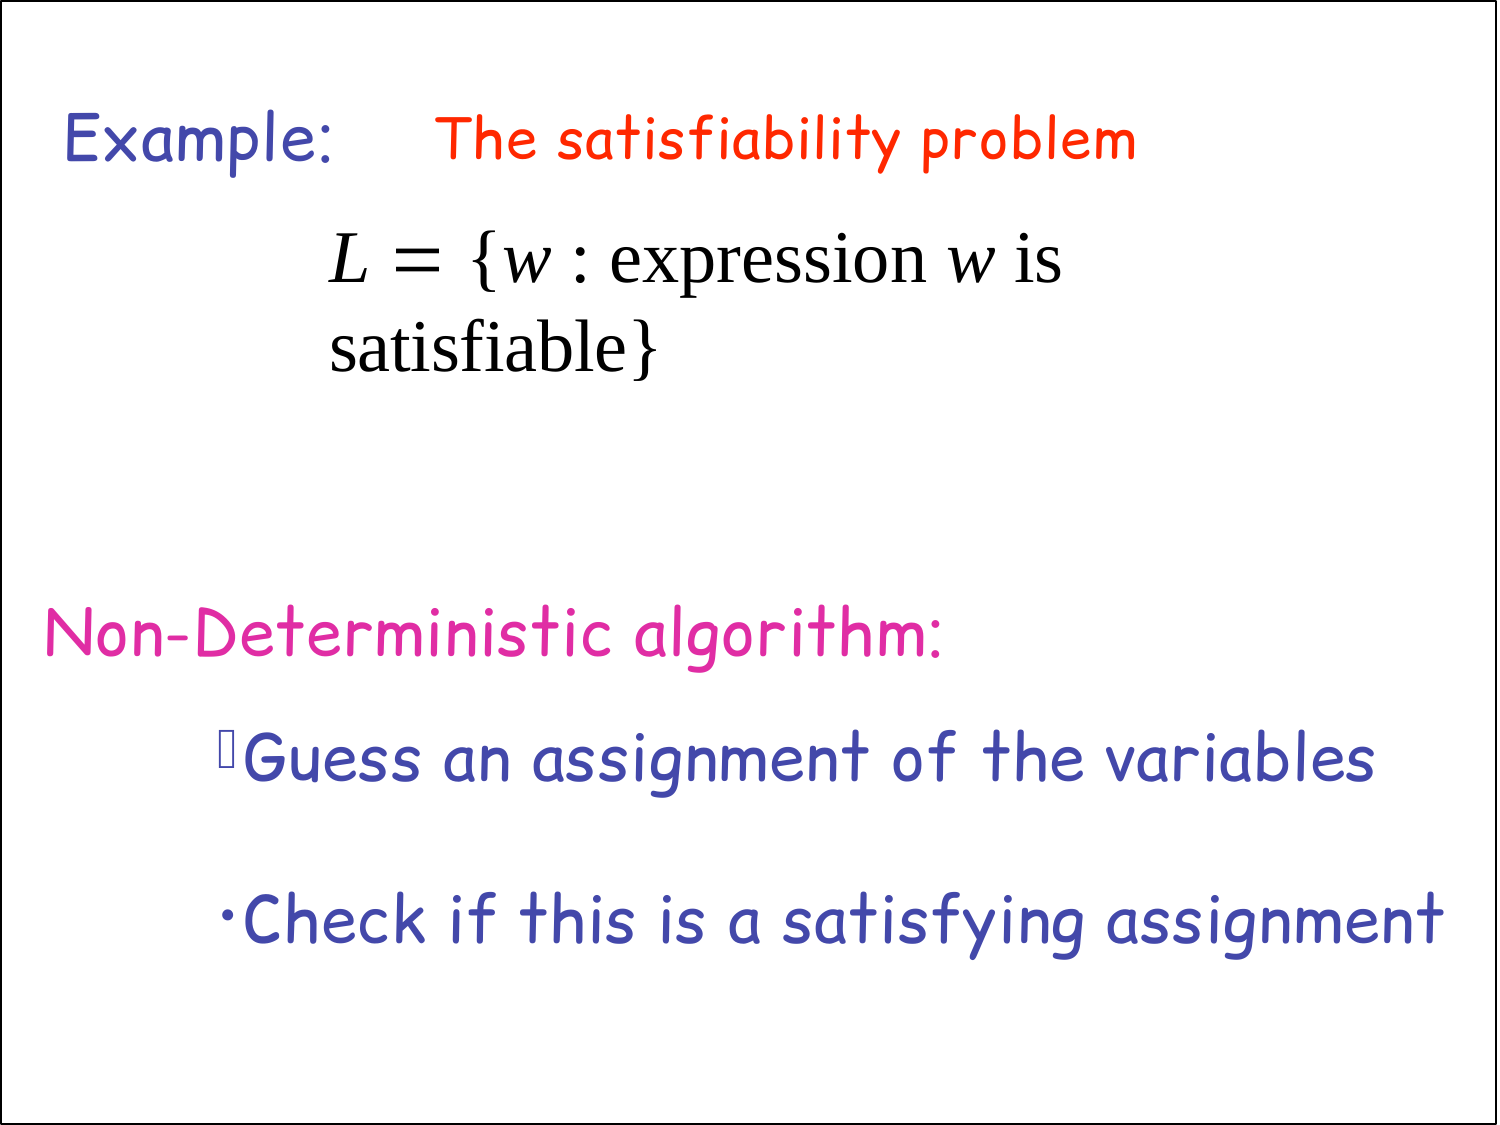

Example:	The satisfiability problem
L = {w : expression w is satisfiable}
Non-Deterministic algorithm:
Guess an assignment of the variables

Check if this is a satisfying assignment